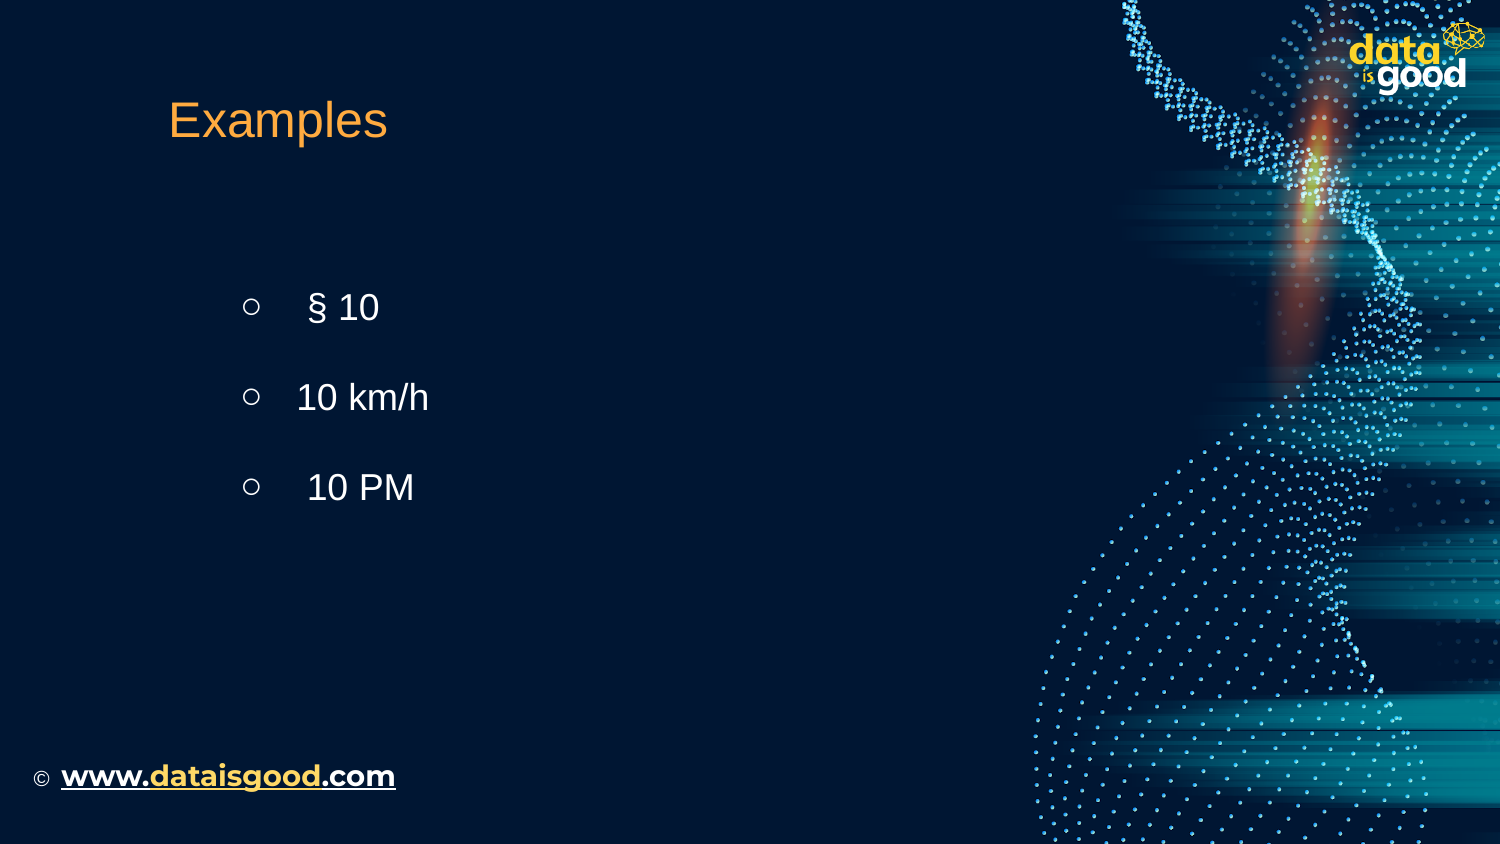

# Examples
 § 10
10 km/h
 10 PM